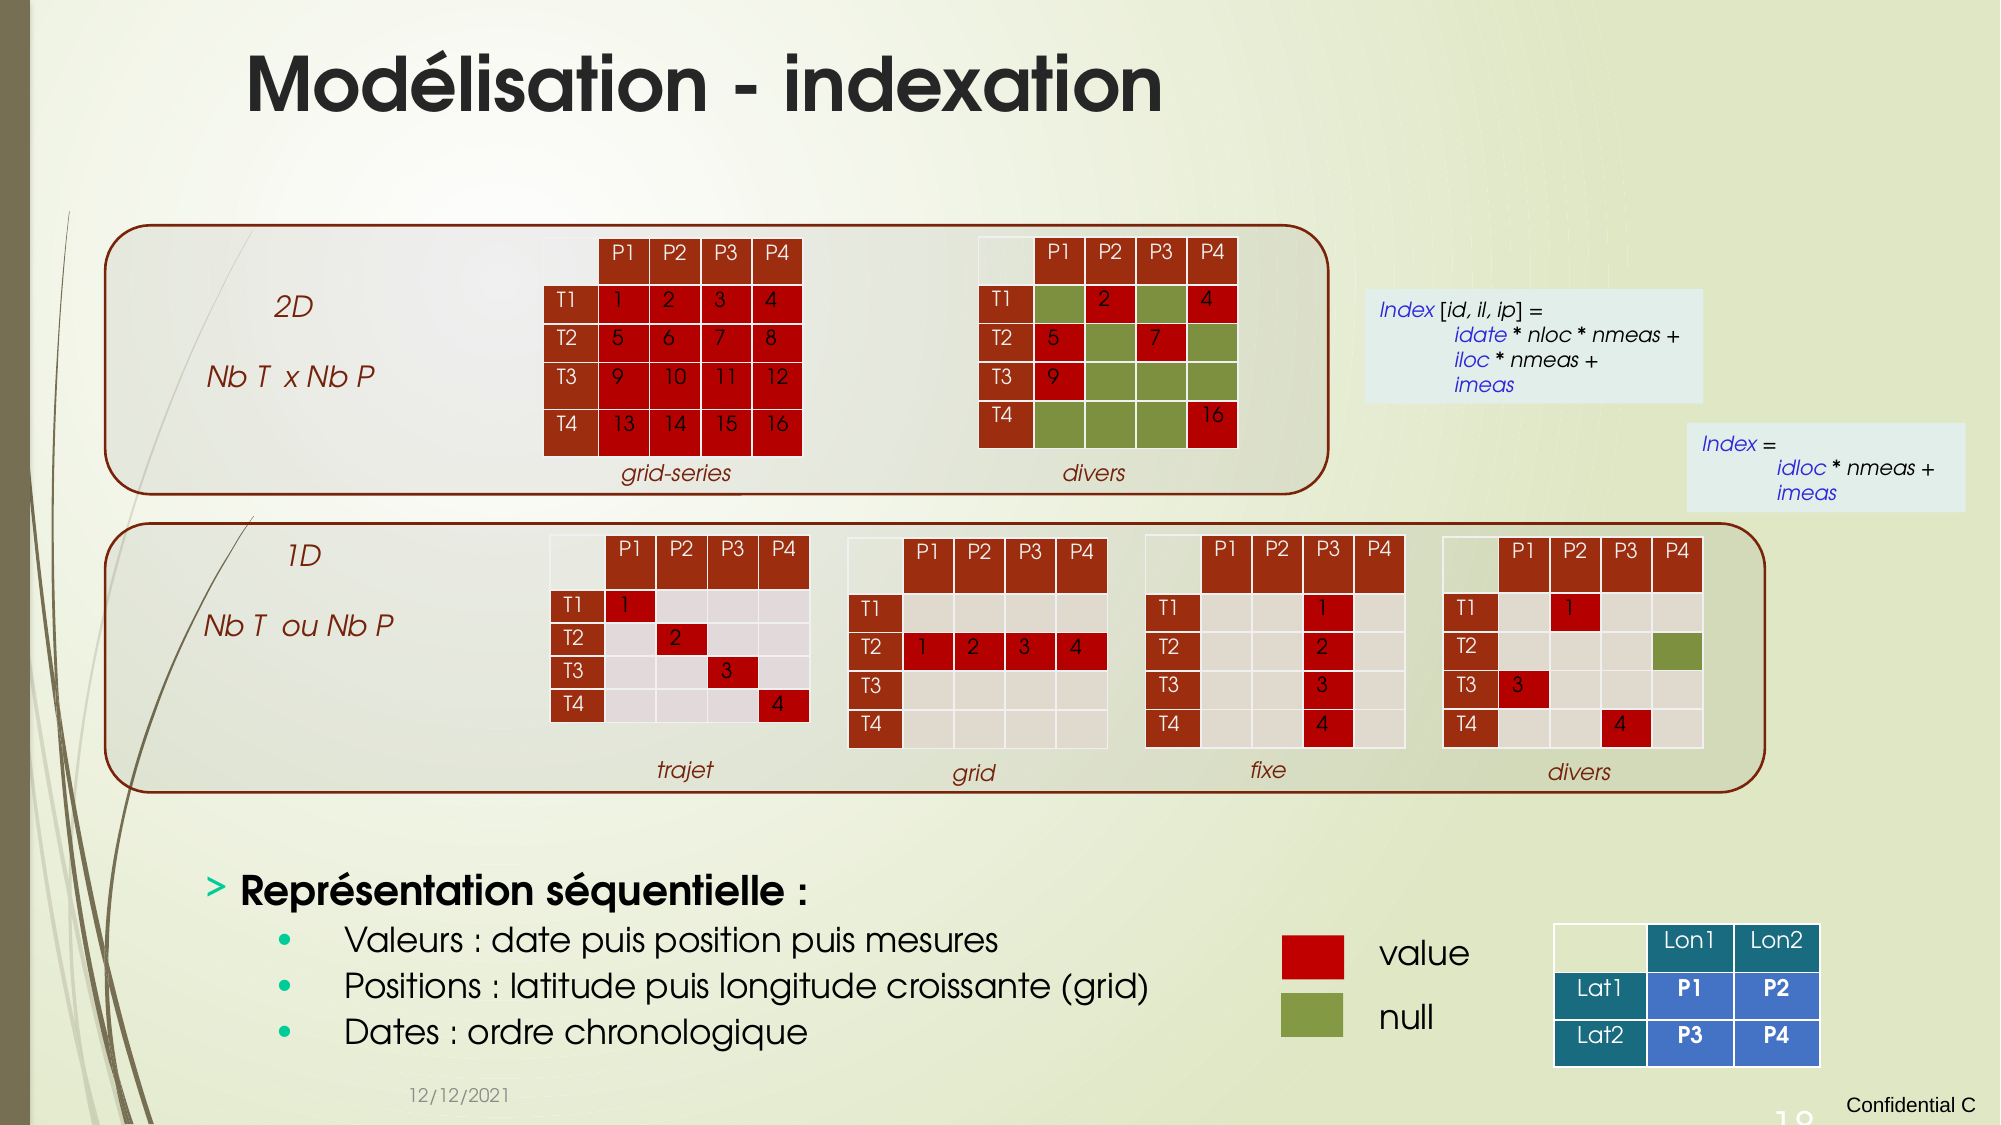

# Modélisation - indexation

|  | P1 | P2 | P3 | P4 |
| --- | --- | --- | --- | --- |
| T1 |  | 2 |  | 4 |
| T2 | 5 |  | 7 |  |
| T3 | 9 |  |  |  |
| T4 |  |  |  | 16 |
|  | P1 | P2 | P3 | P4 |
| --- | --- | --- | --- | --- |
| T1 | 1 | 2 | 3 | 4 |
| T2 | 5 | 6 | 7 | 8 |
| T3 | 9 | 10 | 11 | 12 |
| T4 | 13 | 14 | 15 | 16 |
2D

Nb T  x Nb P
Index [id, il, ip] =
idate * nloc * nmeas + iloc * nmeas +
imeas
Index =
idloc * nmeas +
imeas
divers
grid-series

1D

Nb T  ou Nb P
|  | P1 | P2 | P3 | P4 |
| --- | --- | --- | --- | --- |
| T1 | 1 |  |  |  |
| T2 |  | 2 |  |  |
| T3 |  |  | 3 |  |
| T4 |  |  |  | 4 |
|  | P1 | P2 | P3 | P4 |
| --- | --- | --- | --- | --- |
| T1 |  |  | 1 |  |
| T2 |  |  | 2 |  |
| T3 |  |  | 3 |  |
| T4 |  |  | 4 |  |
|  | P1 | P2 | P3 | P4 |
| --- | --- | --- | --- | --- |
| T1 |  | 1 |  |  |
| T2 |  |  |  |  |
| T3 | 3 |  |  |  |
| T4 |  |  | 4 |  |
|  | P1 | P2 | P3 | P4 |
| --- | --- | --- | --- | --- |
| T1 |  |  |  |  |
| T2 | 1 | 2 | 3 | 4 |
| T3 |  |  |  |  |
| T4 |  |  |  |  |
trajet
fixe

divers

grid

Représentation séquentielle :
Valeurs : date puis position puis mesures
Positions : latitude puis longitude croissante (grid)
Dates : ordre chronologique
value
|  | Lon1 | Lon2 |
| --- | --- | --- |
| Lat1 | P1 | P2 |
| Lat2 | P3 | P4 |

null

12/12/2021
18